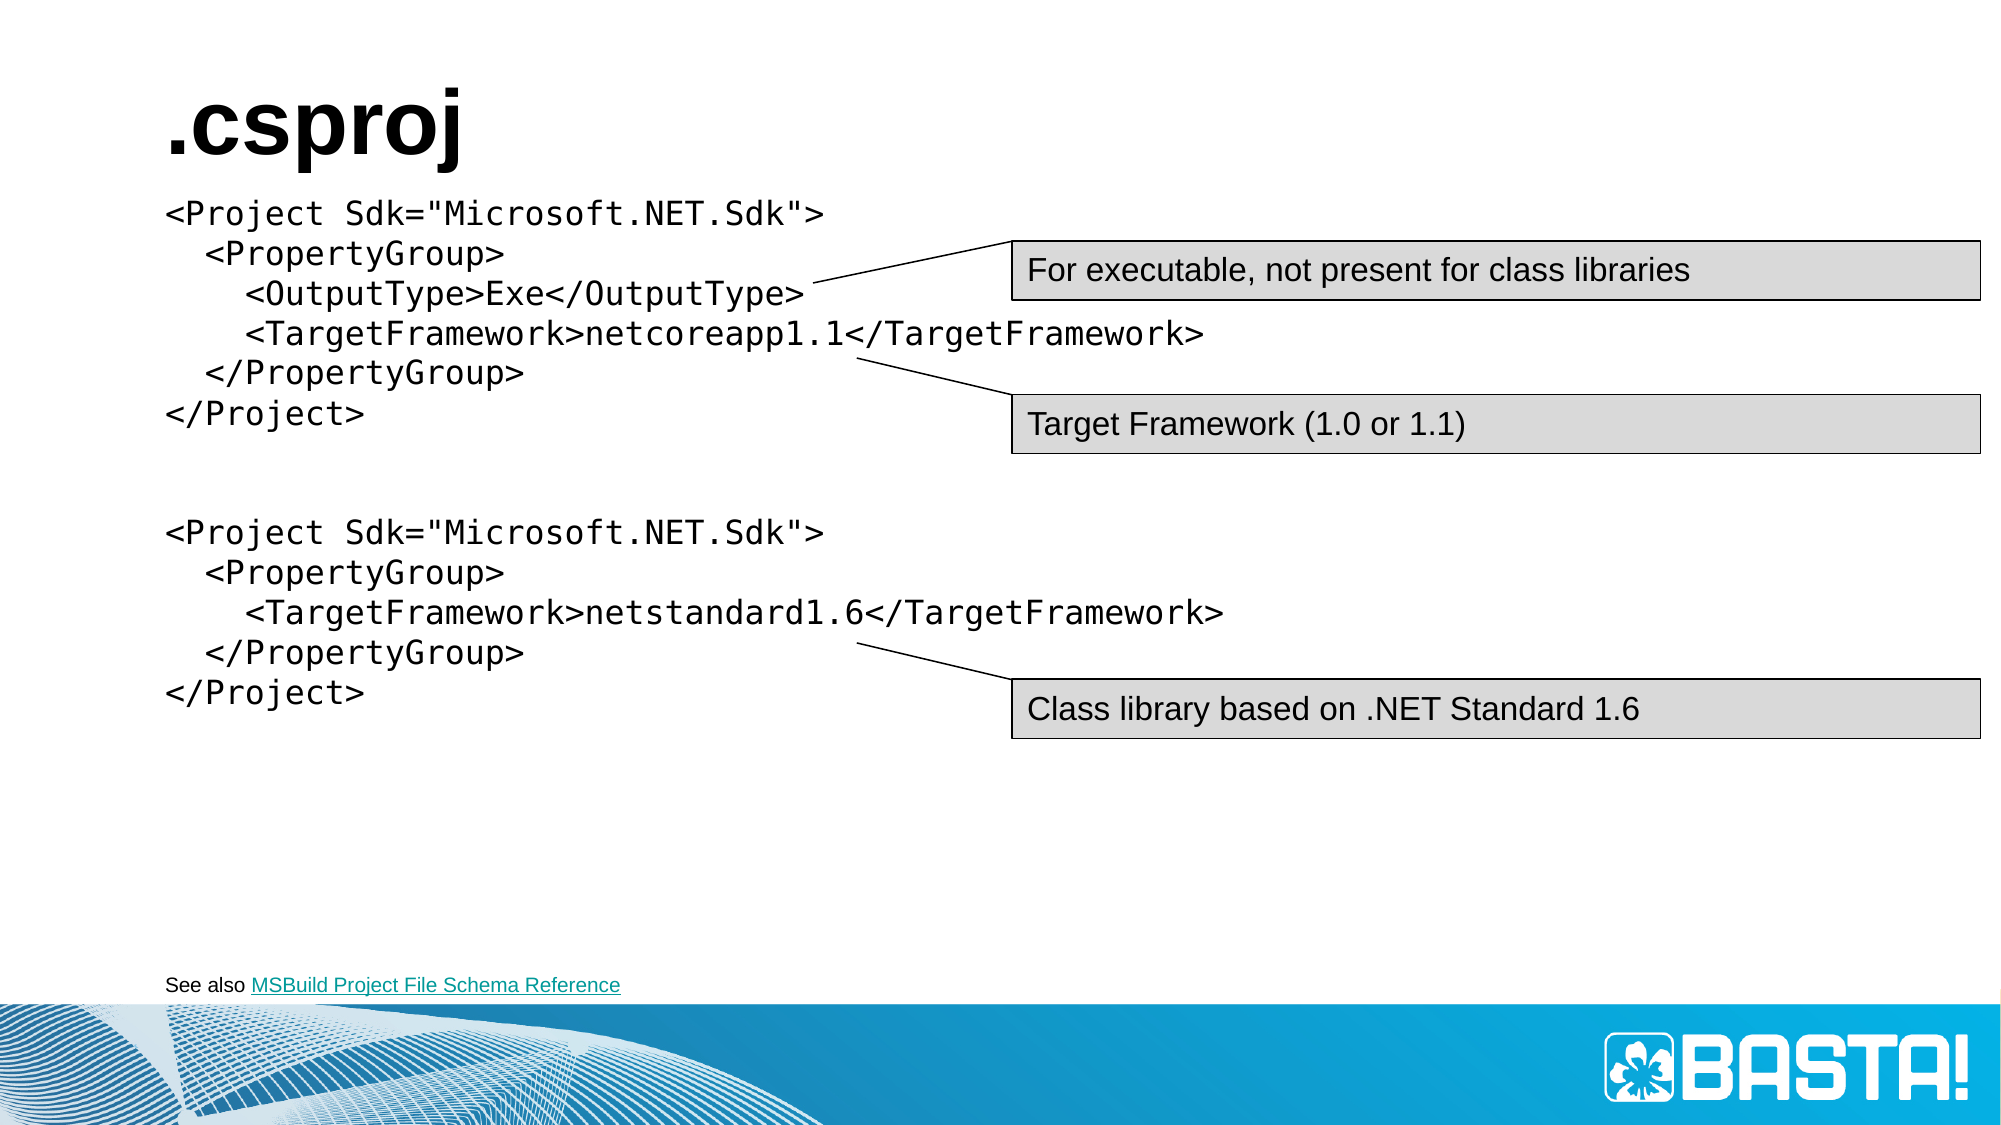

# .csproj
<Project Sdk="Microsoft.NET.Sdk">
  <PropertyGroup>
    <OutputType>Exe</OutputType>
    <TargetFramework>netcoreapp1.1</TargetFramework>
  </PropertyGroup>
</Project>

<Project Sdk="Microsoft.NET.Sdk">
  <PropertyGroup>
    <TargetFramework>netstandard1.6</TargetFramework>
  </PropertyGroup>
</Project>
For executable, not present for class libraries
Target Framework (1.0 or 1.1)
Class library based on .NET Standard 1.6
See also MSBuild Project File Schema Reference